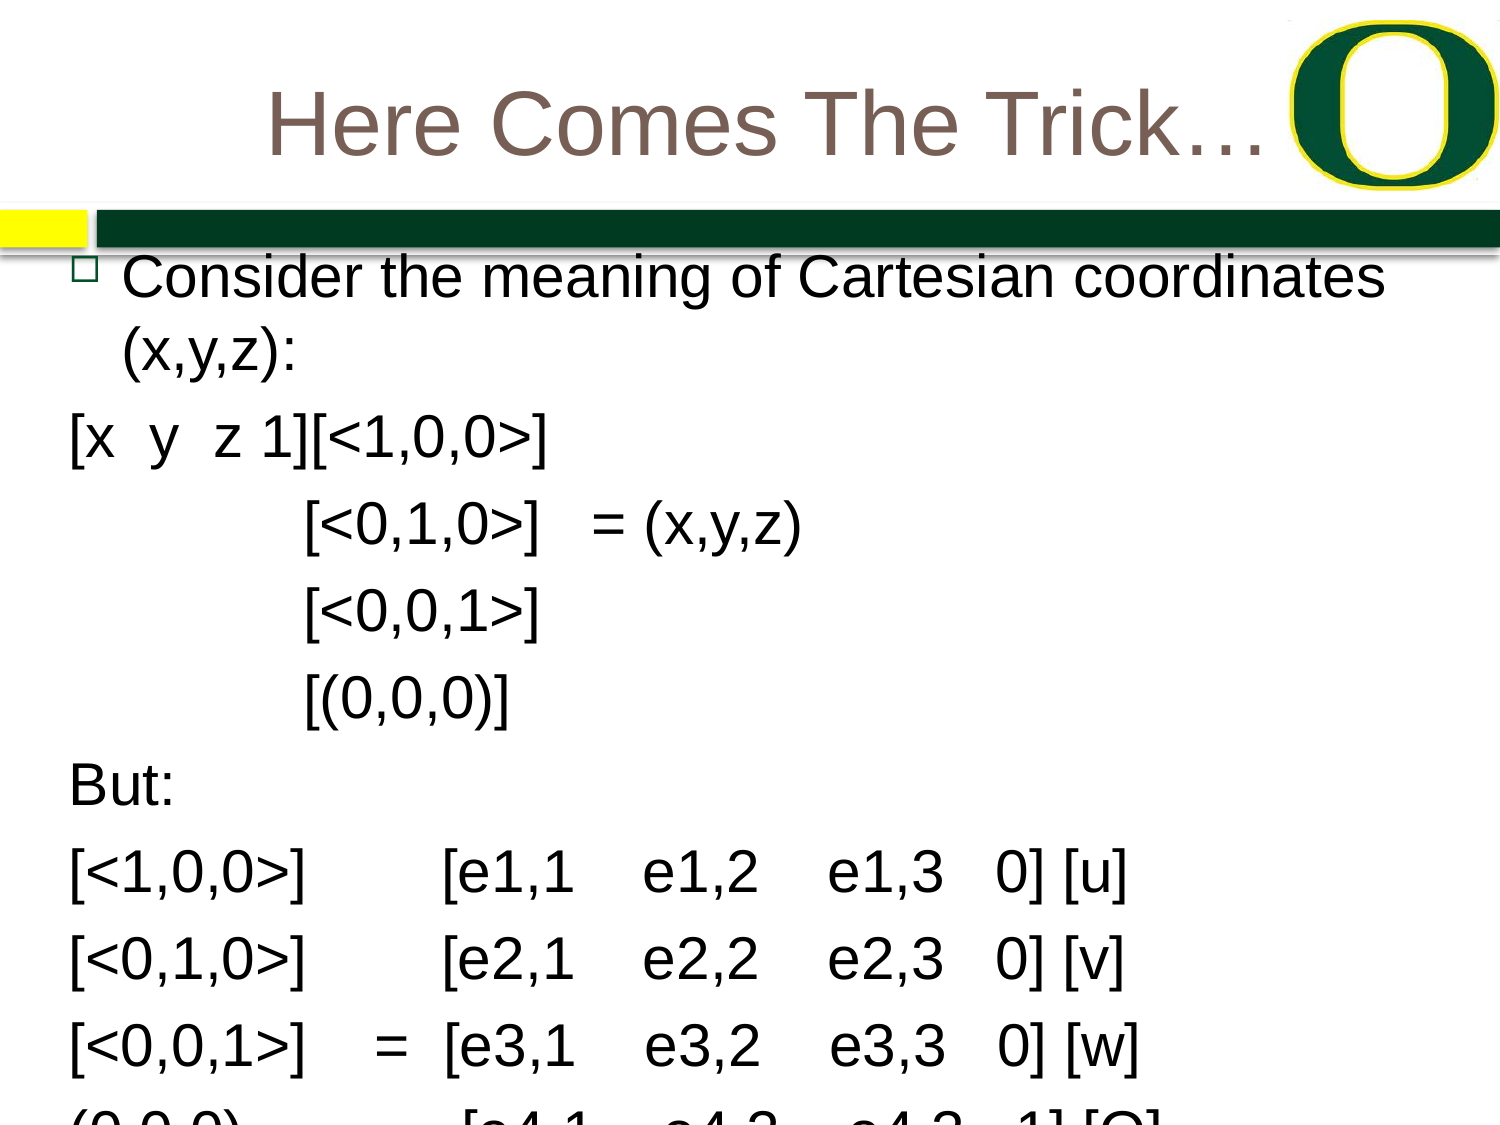

# Here Comes The Trick…
Consider the meaning of Cartesian coordinates (x,y,z):
[x  y  z 1][<1,0,0>]
              [<0,1,0>]   = (x,y,z)
              [<0,0,1>]
              [(0,0,0)]
But:
[<1,0,0>]        [e1,1    e1,2    e1,3   0] [u]
[<0,1,0>]        [e2,1    e2,2    e2,3   0] [v]
[<0,0,1>]    =  [e3,1    e3,2    e3,3   0] [w]
(0,0,0)             [e4,1    e4,2    e4,3   1] [O]